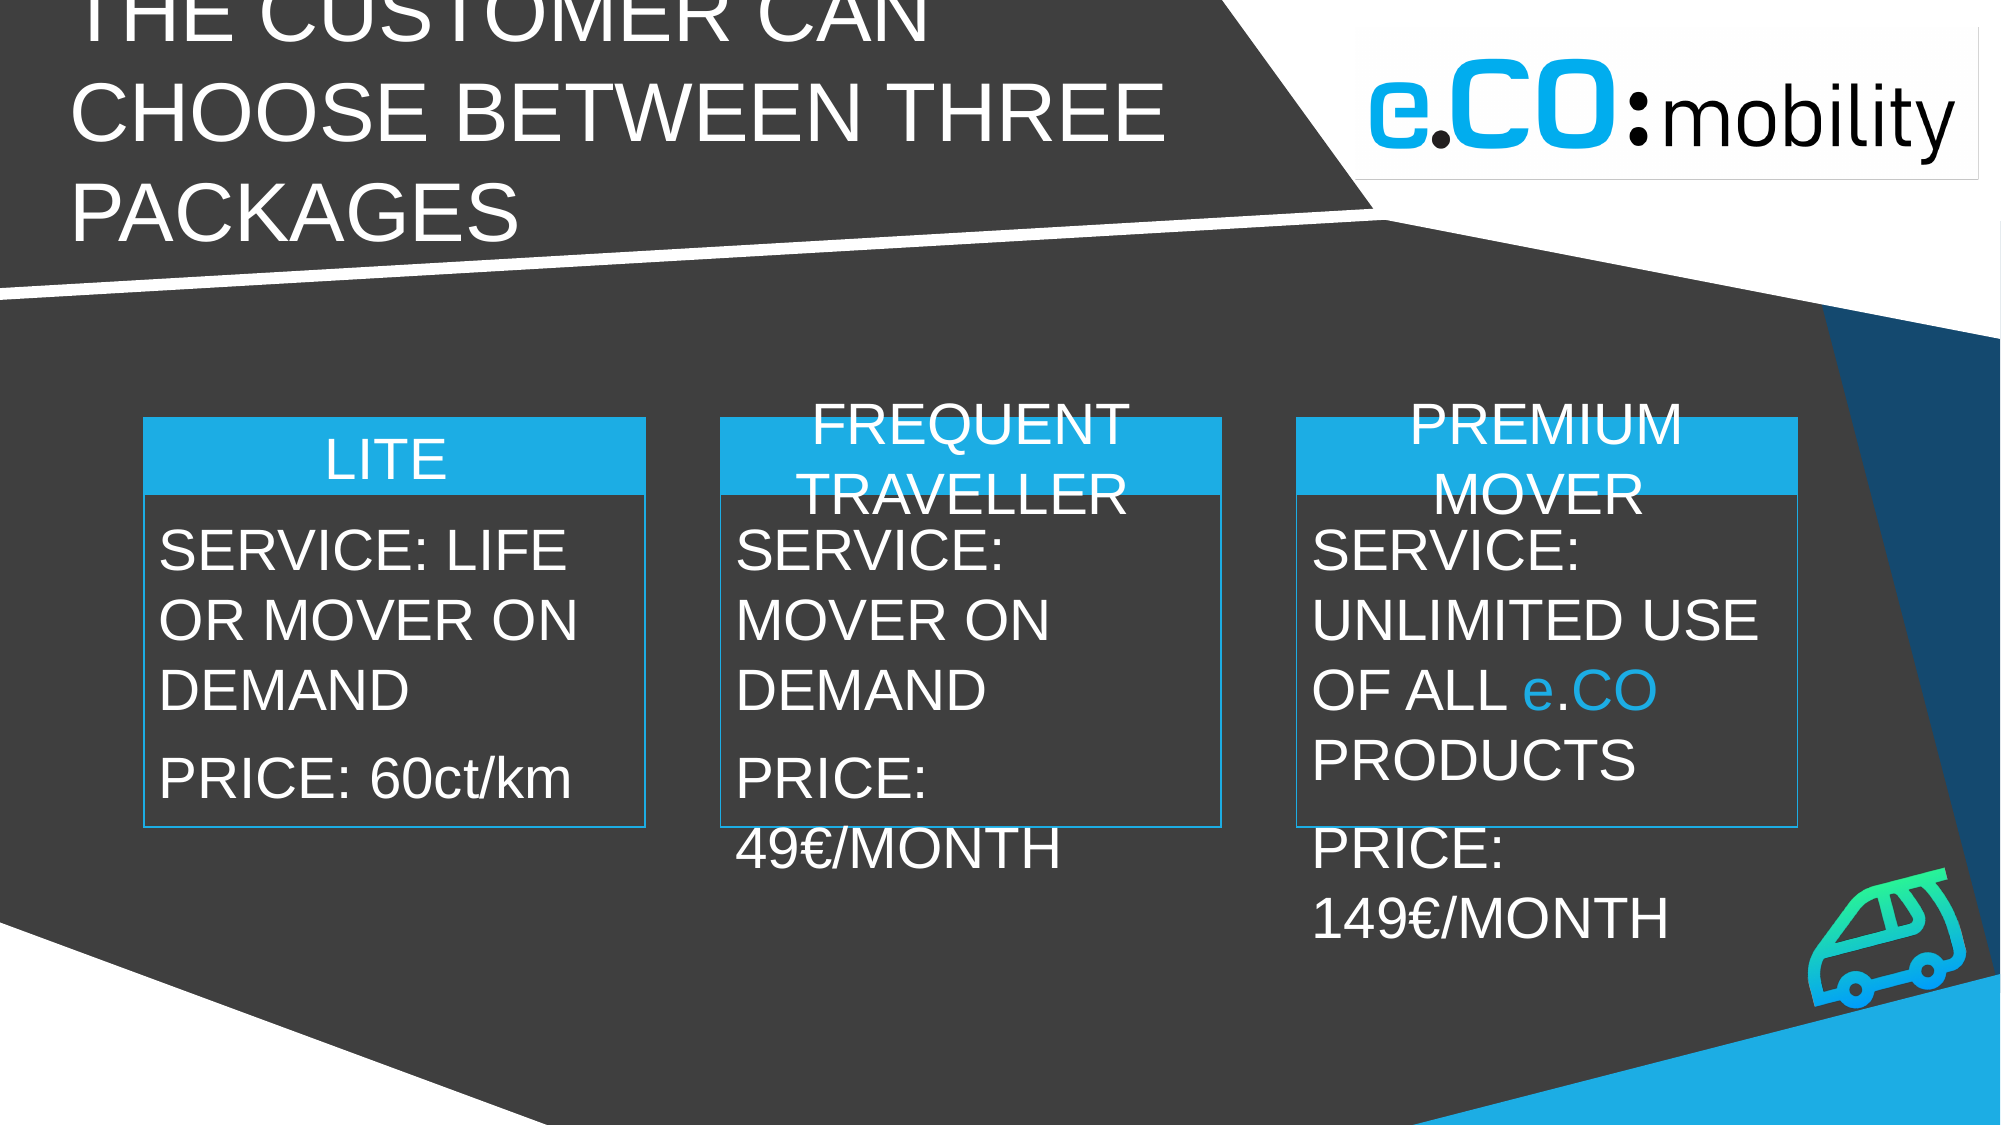

THE CUSTOMER CAN CHOOSE BETWEEN THREE PACKAGES
FREQUENT TRAVELLER
PREMIUM MOVER
LITE
SERVICE: MOVER ON DEMAND
PRICE: 49€/MONTH

SERVICE: UNLIMITED USE OF ALL e.CO PRODUCTS
PRICE: 149€/MONTH

SERVICE: LIFE OR MOVER ON DEMAND
PRICE: 60ct/km